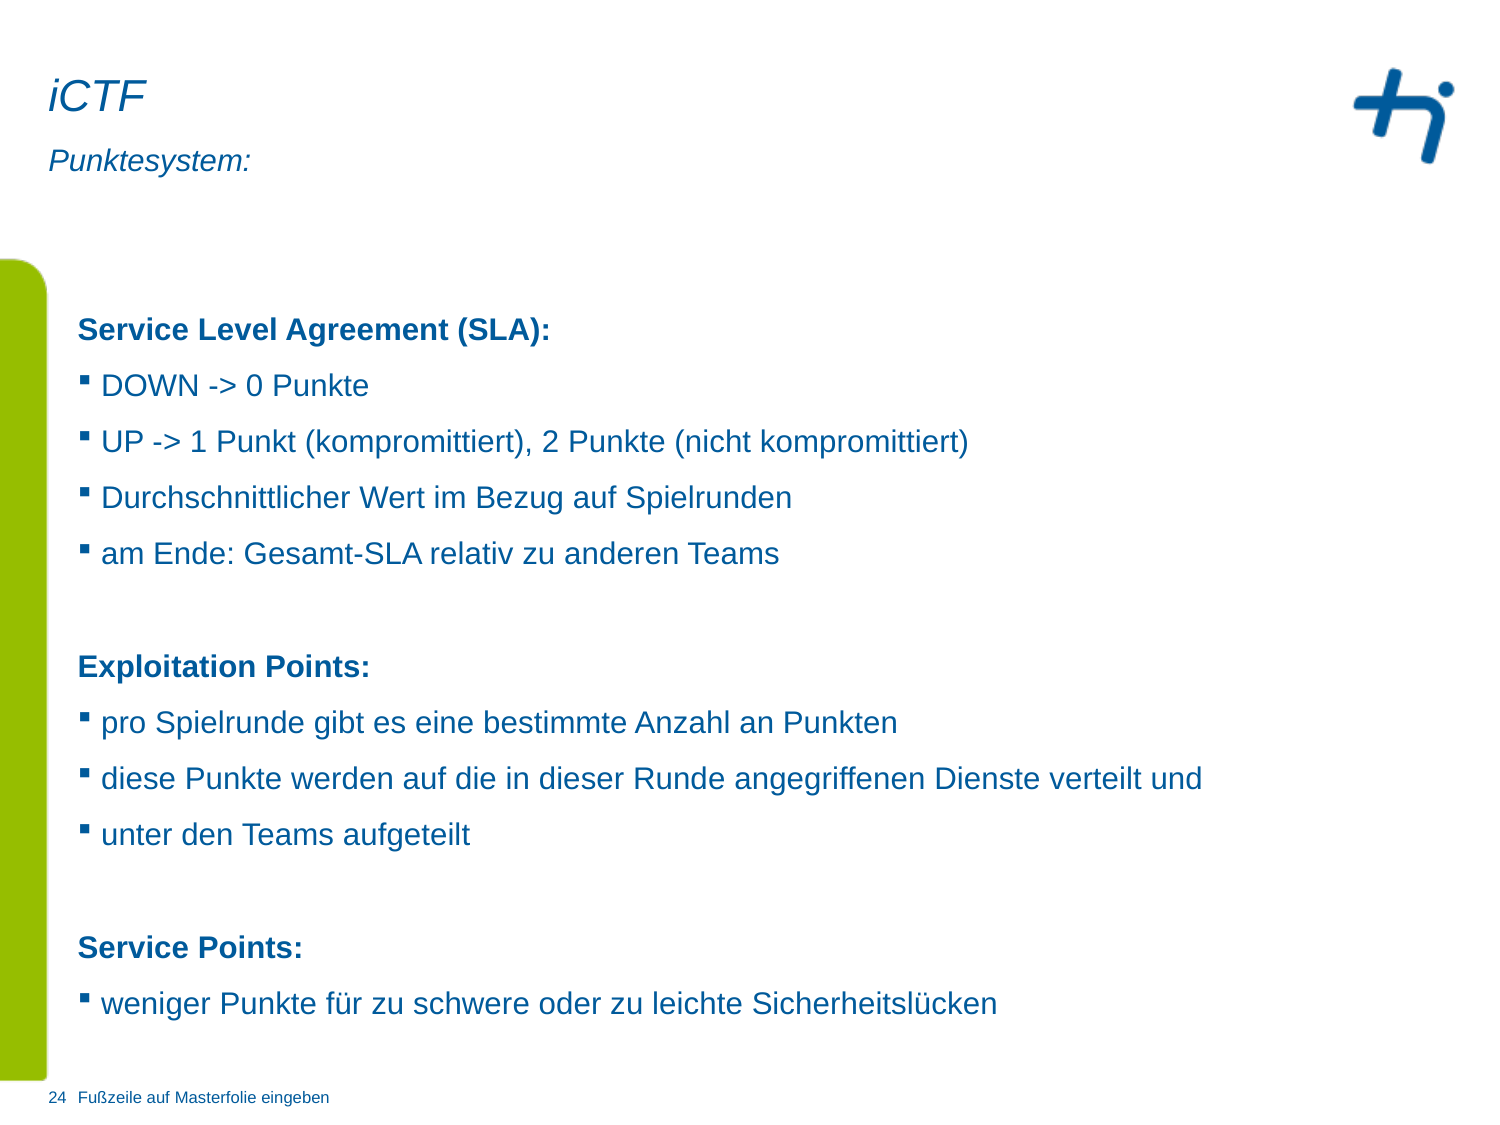

# iCTF
Punktesystem:

Service Level Agreement (SLA):
 DOWN -> 0 Punkte
 UP -> 1 Punkt (kompromittiert), 2 Punkte (nicht kompromittiert)
 Durchschnittlicher Wert im Bezug auf Spielrunden
 am Ende: Gesamt-SLA relativ zu anderen Teams

Exploitation Points:
 pro Spielrunde gibt es eine bestimmte Anzahl an Punkten
 diese Punkte werden auf die in dieser Runde angegriffenen Dienste verteilt und
 unter den Teams aufgeteilt

Service Points:
 weniger Punkte für zu schwere oder zu leichte Sicherheitslücken
24